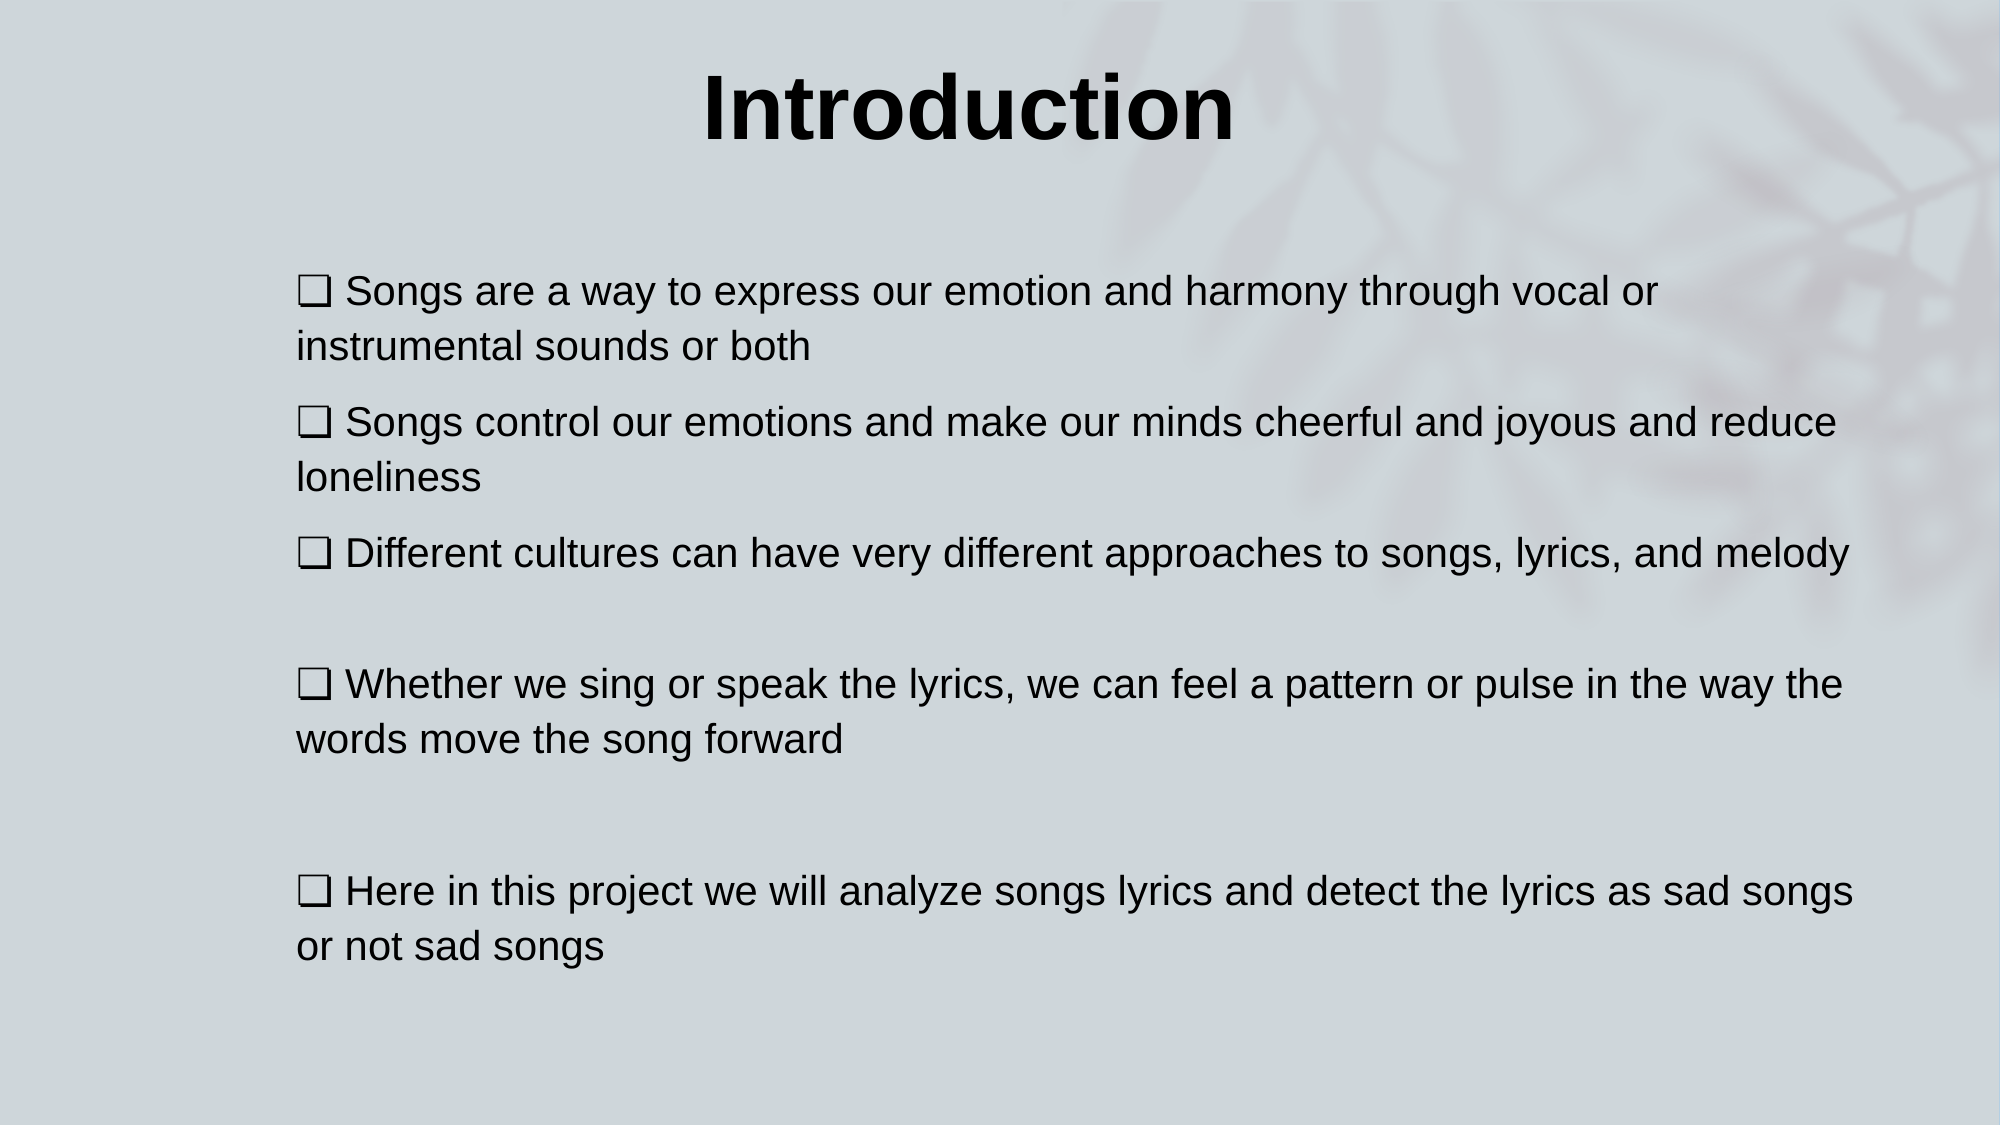

# Introduction
❏ Songs are a way to express our emotion and harmony through vocal or instrumental sounds or both
❏ Songs control our emotions and make our minds cheerful and joyous and reduce loneliness
❏ Different cultures can have very different approaches to songs, lyrics, and melody
❏ Whether we sing or speak the lyrics, we can feel a pattern or pulse in the way the words move the song forward

❏ Here in this project we will analyze songs lyrics and detect the lyrics as sad songs or not sad songs